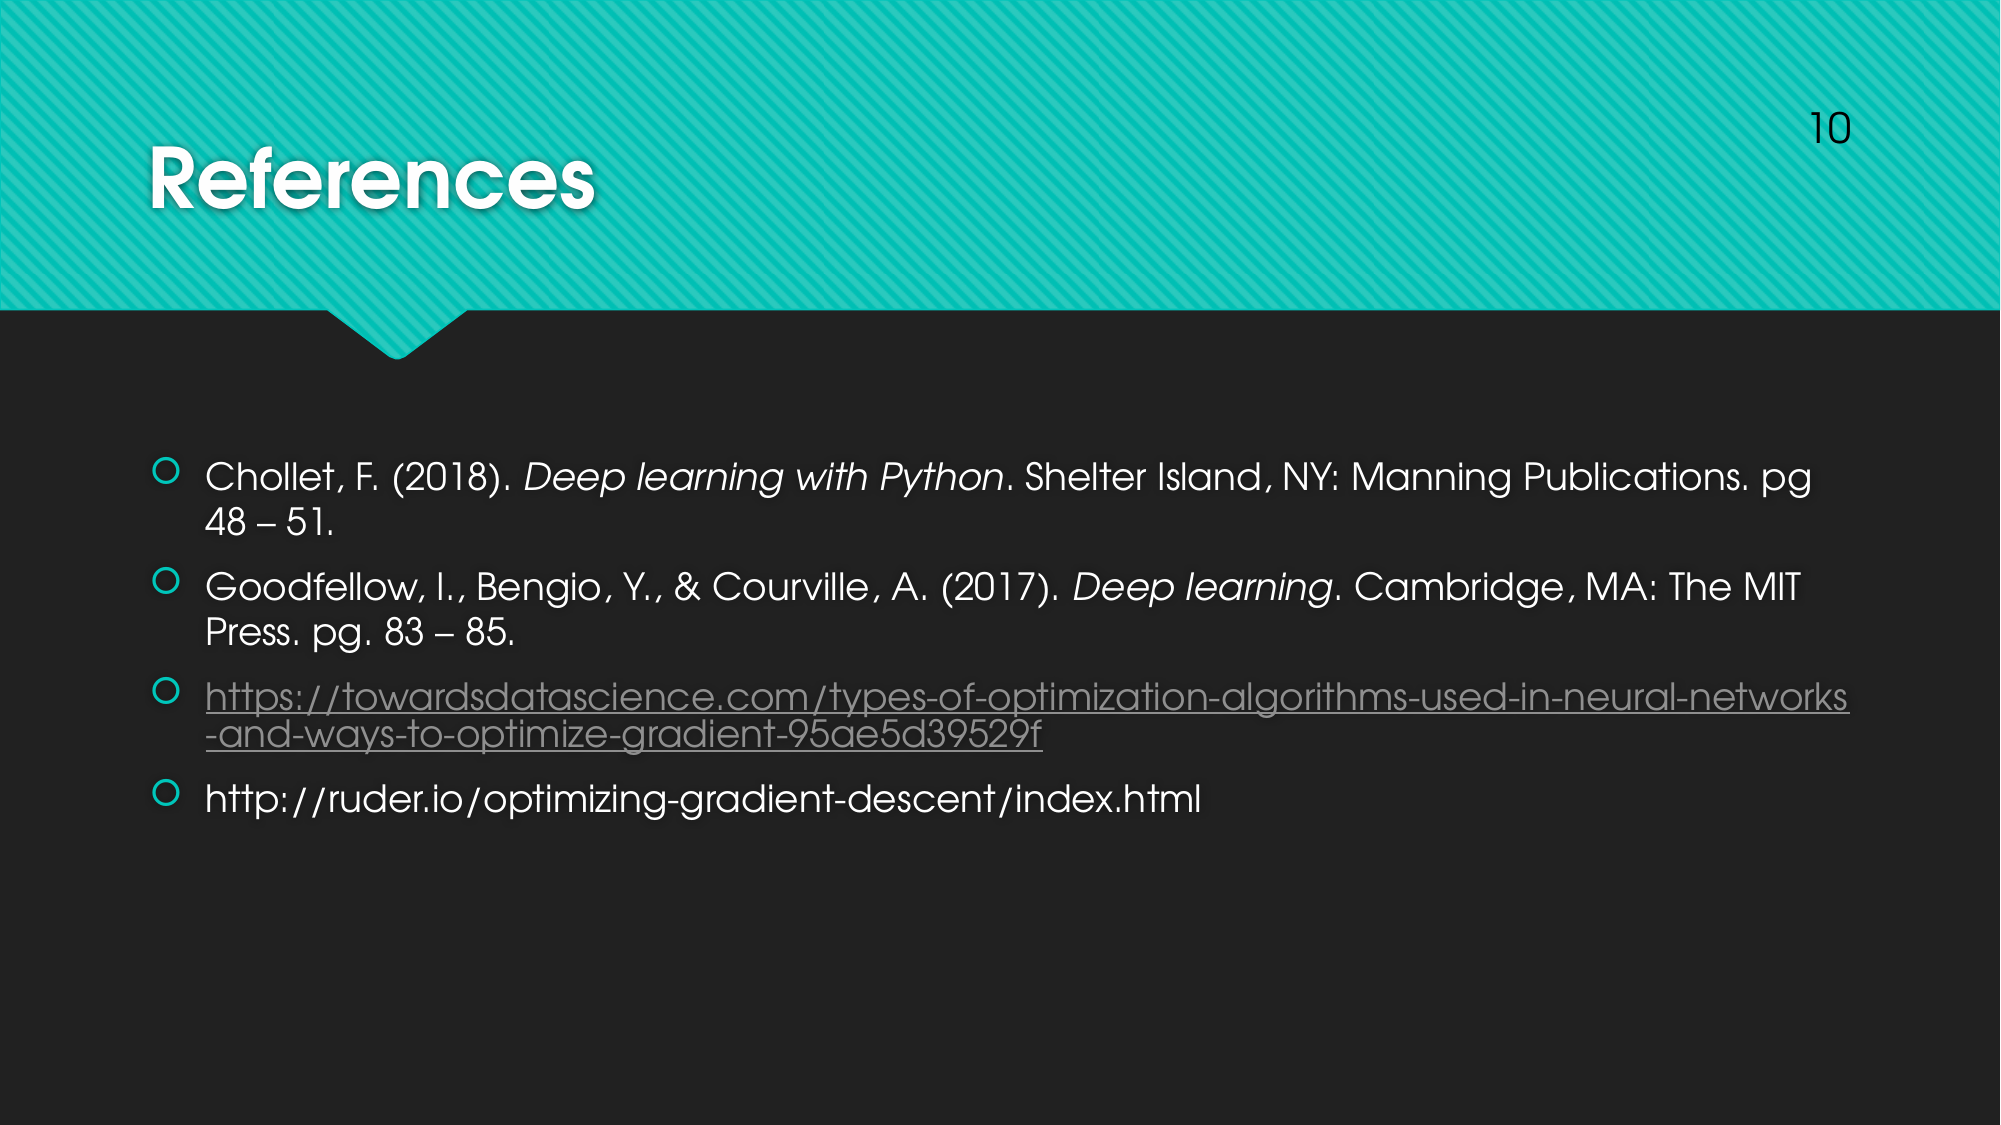

# References
10
Chollet, F. (2018). Deep learning with Python. Shelter Island, NY: Manning Publications. pg 48 – 51.
Goodfellow, I., Bengio, Y., & Courville, A. (2017). Deep learning. Cambridge, MA: The MIT Press. pg. 83 – 85.
https://towardsdatascience.com/types-of-optimization-algorithms-used-in-neural-networks-and-ways-to-optimize-gradient-95ae5d39529f
http://ruder.io/optimizing-gradient-descent/index.html